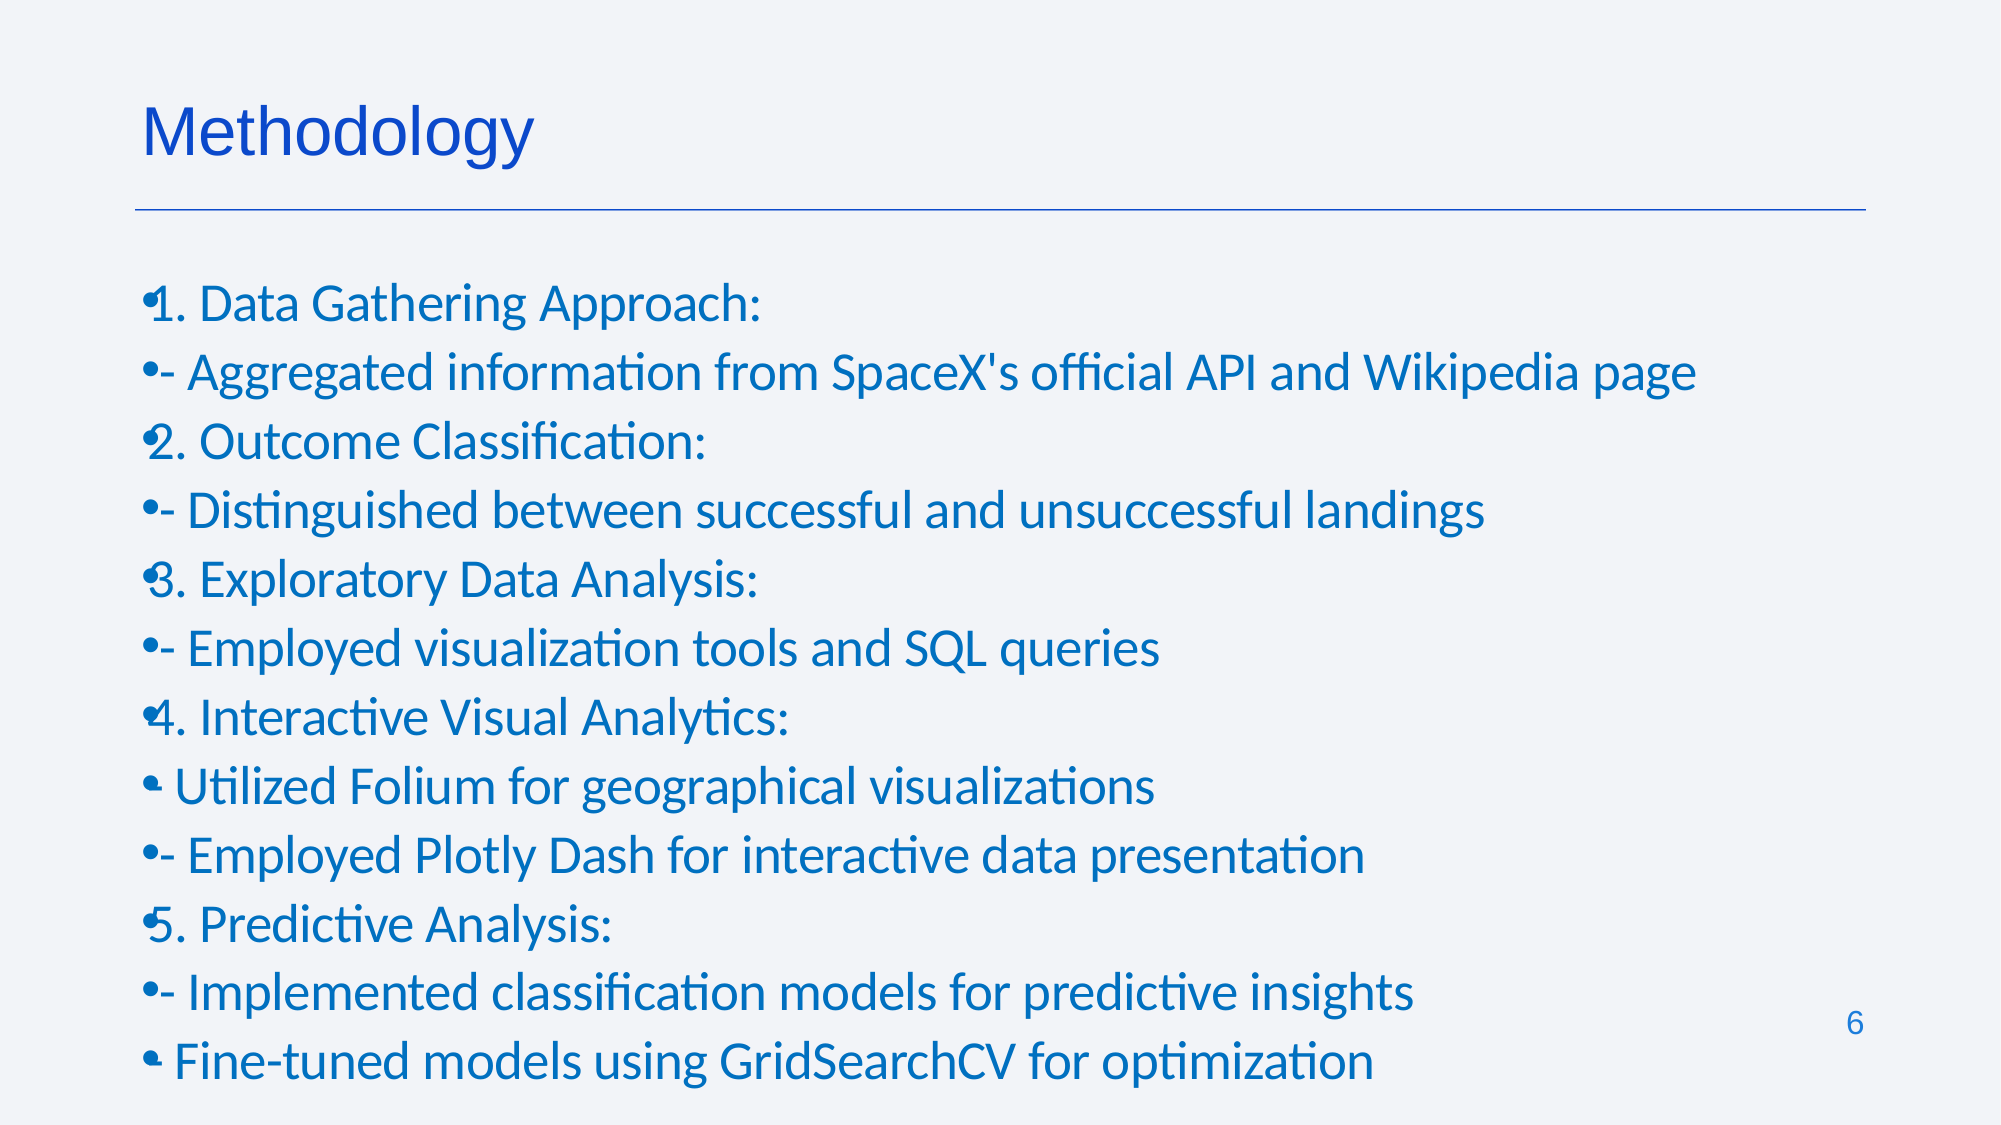

Methodology
1. Data Gathering Approach:
 - Aggregated information from SpaceX's official API and Wikipedia page
2. Outcome Classification:
 - Distinguished between successful and unsuccessful landings
3. Exploratory Data Analysis:
 - Employed visualization tools and SQL queries
4. Interactive Visual Analytics:
- Utilized Folium for geographical visualizations
 - Employed Plotly Dash for interactive data presentation
5. Predictive Analysis:
 - Implemented classification models for predictive insights
- Fine-tuned models using GridSearchCV for optimization

6